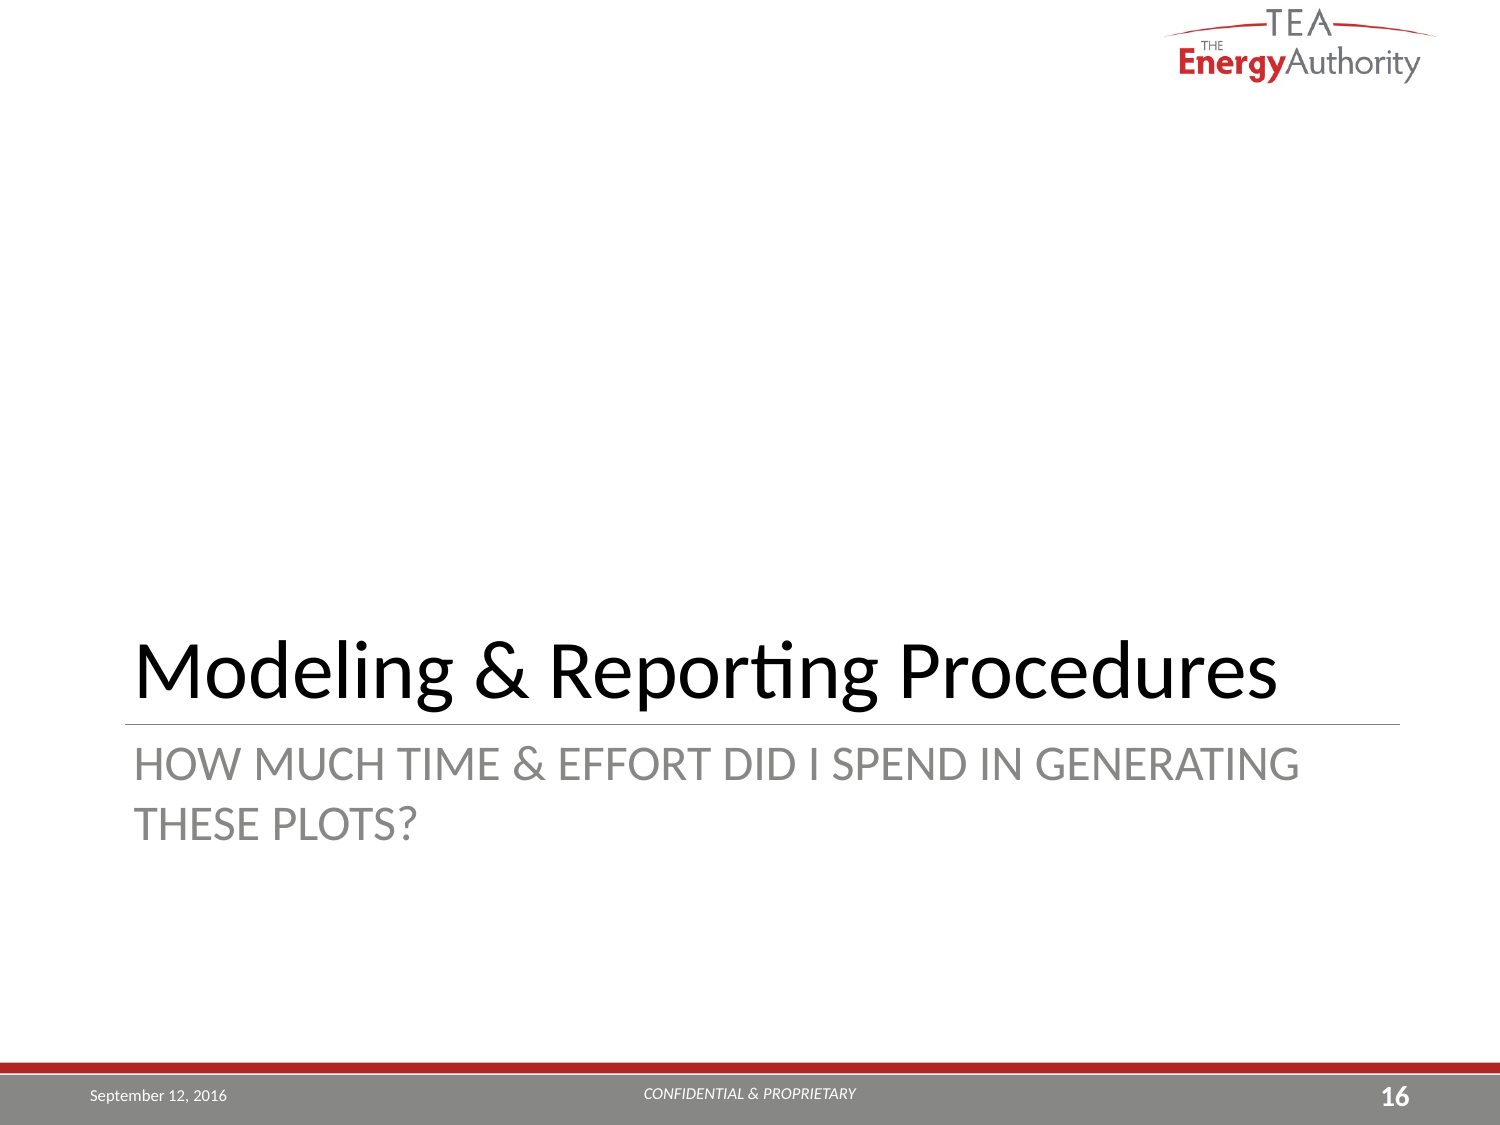

Modeling & Reporting Procedures
# How much Time & effort Did I Spend in generating these plots?
CONFIDENTIAL & PROPRIETARY
September 12, 2016
16